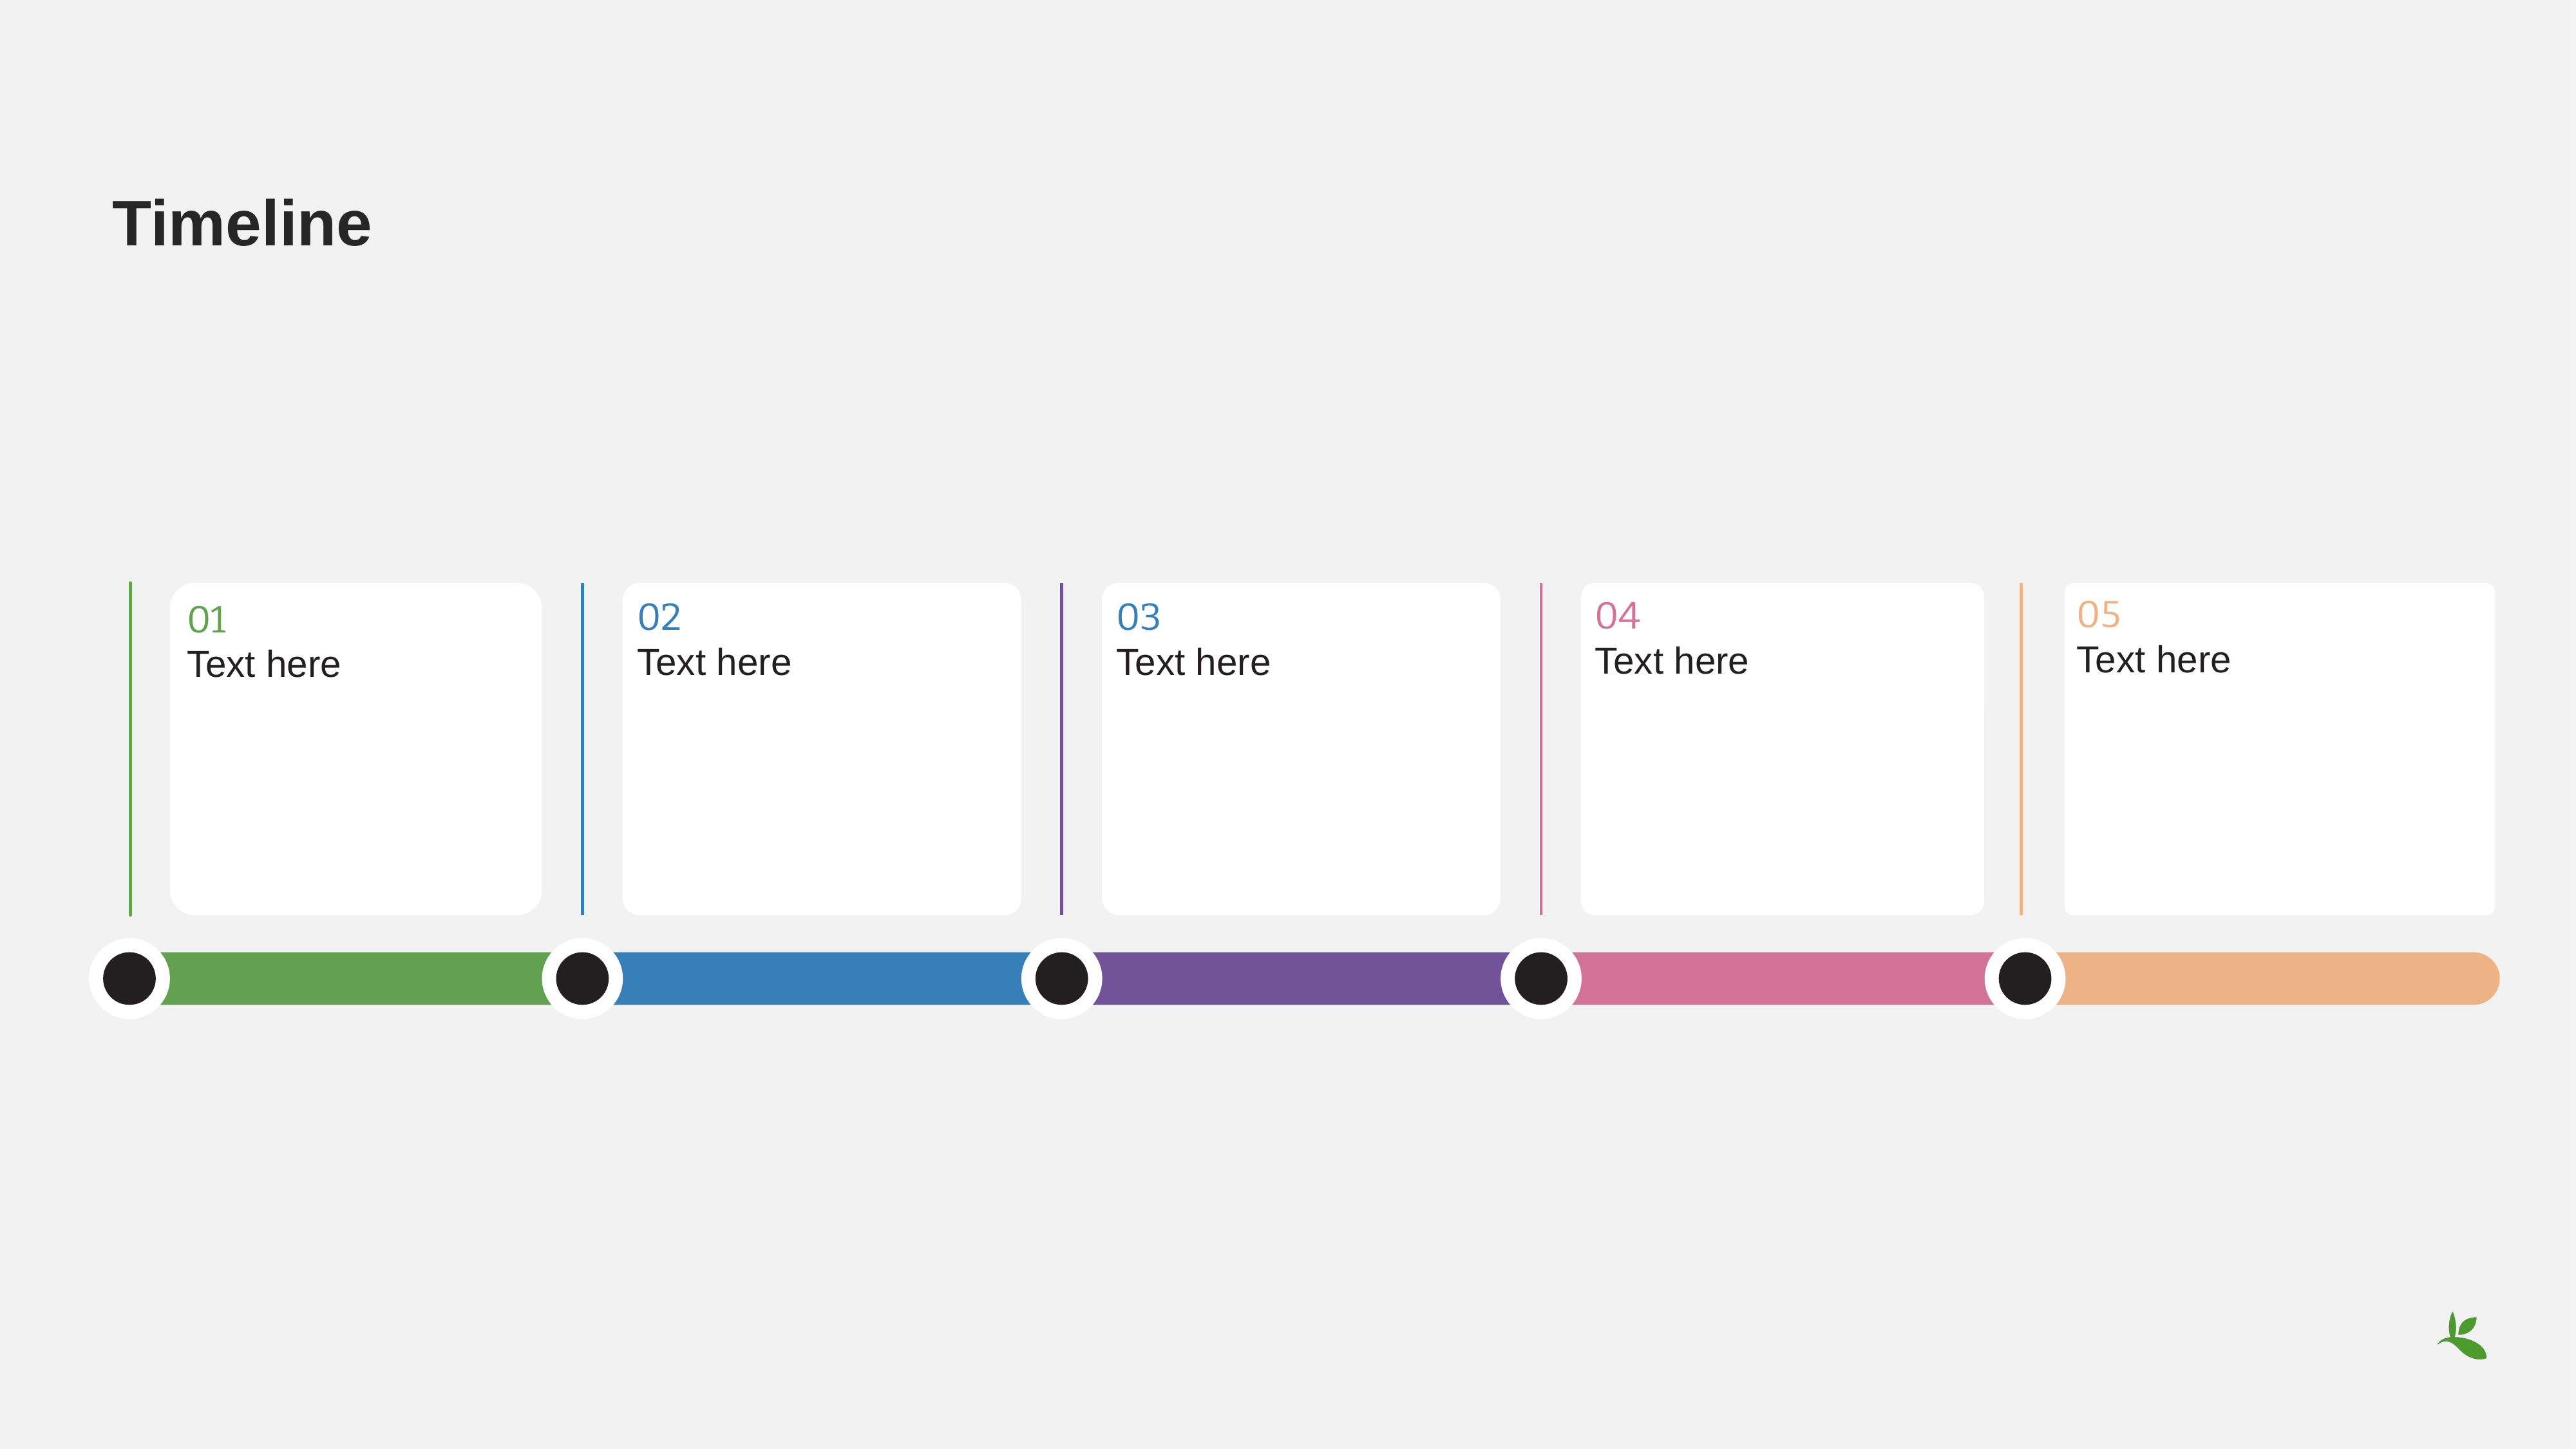

# Timeline
04
Text here
05
Text here
03
Text here
02
Text here
01
Text here